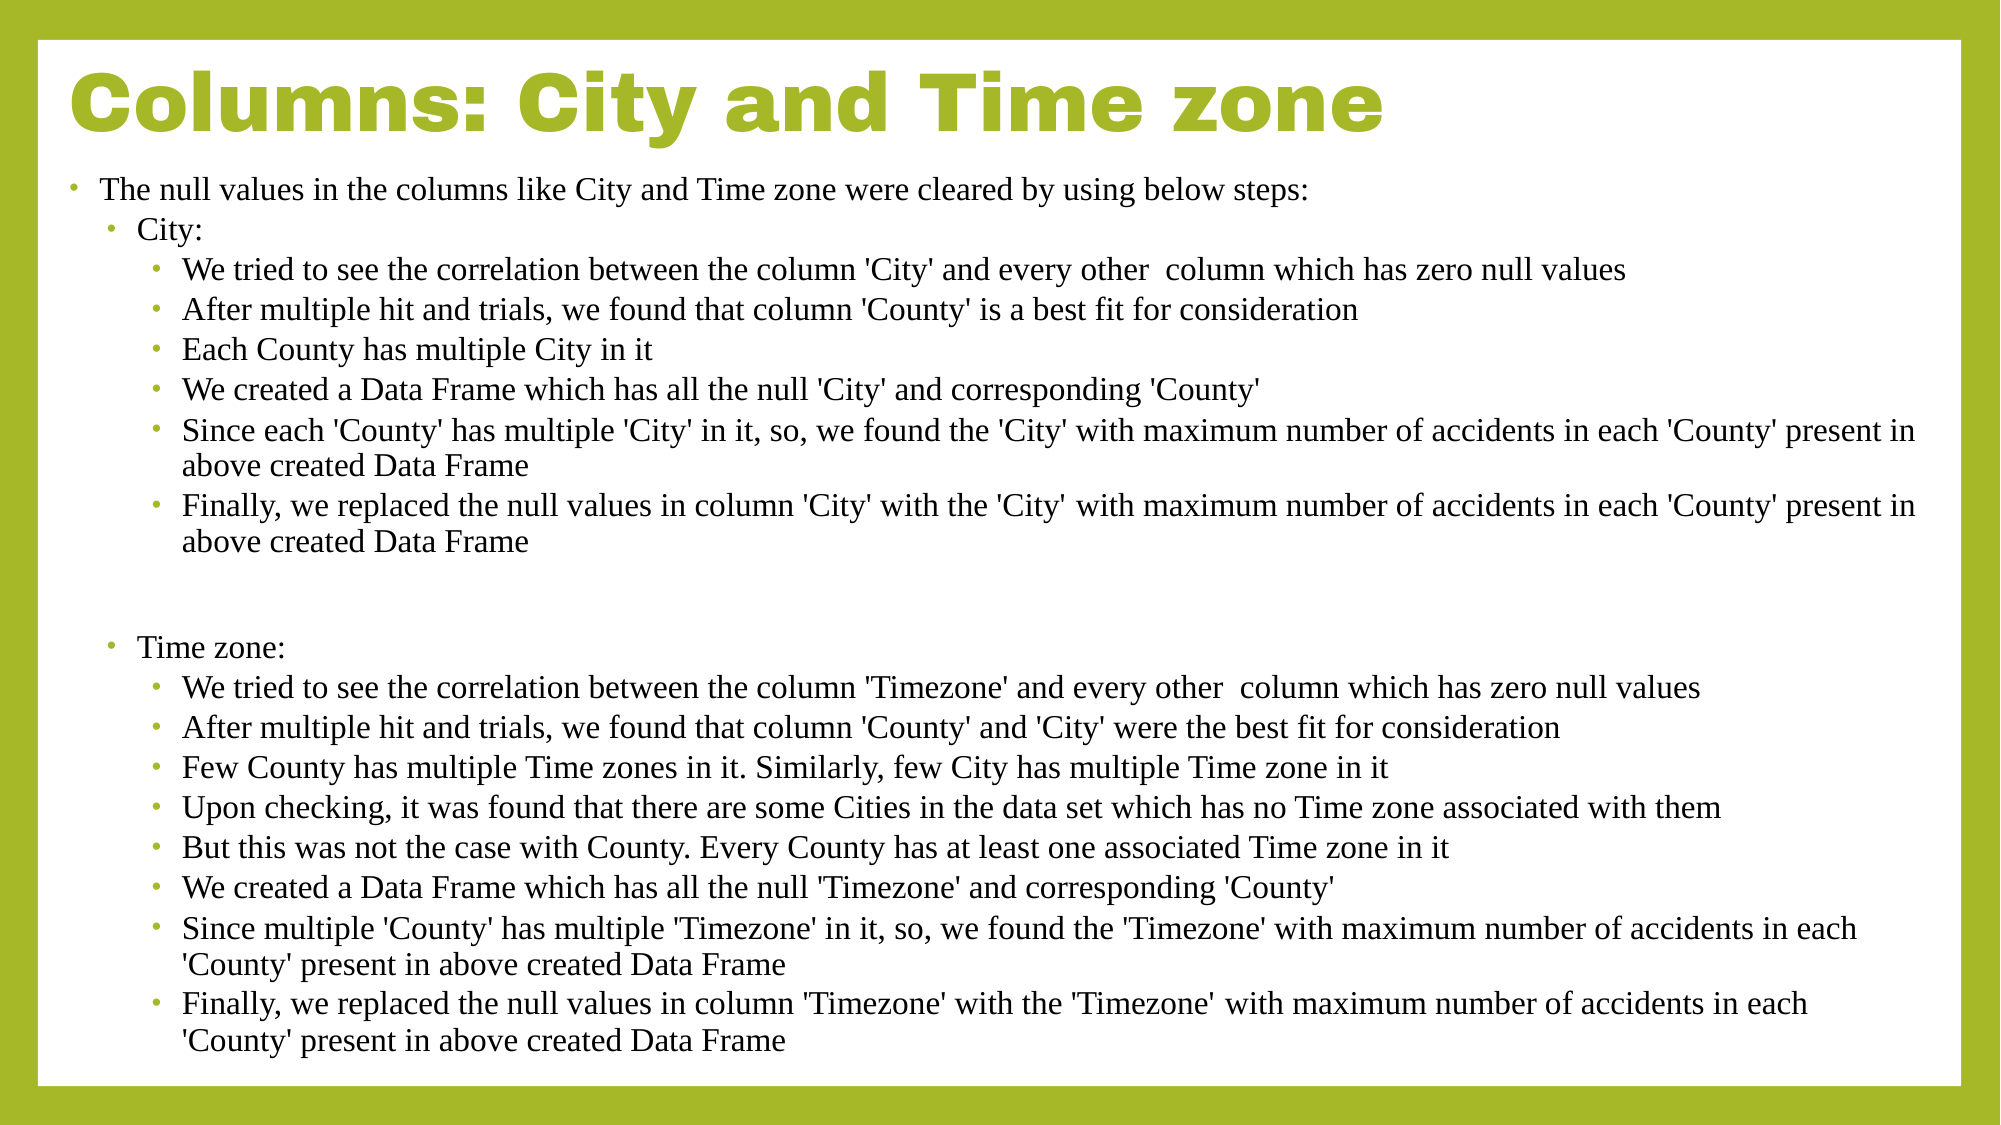

# Columns: City and Time zone
The null values in the columns like City and Time zone were cleared by using below steps:
City:
We tried to see the correlation between the column 'City' and every other  column which has zero null values
After multiple hit and trials, we found that column 'County' is a best fit for consideration
Each County has multiple City in it
We created a Data Frame which has all the null 'City' and corresponding 'County'
Since each 'County' has multiple 'City' in it, so, we found the 'City' with maximum number of accidents in each 'County' present in above created Data Frame
Finally, we replaced the null values in column 'City' with the 'City' with maximum number of accidents in each 'County' present in above created Data Frame

Time zone:
We tried to see the correlation between the column 'Timezone' and every other  column which has zero null values
After multiple hit and trials, we found that column 'County' and 'City' were the best fit for consideration
Few County has multiple Time zones in it. Similarly, few City has multiple Time zone in it
Upon checking, it was found that there are some Cities in the data set which has no Time zone associated with them
But this was not the case with County. Every County has at least one associated Time zone in it
We created a Data Frame which has all the null 'Timezone' and corresponding 'County'
Since multiple 'County' has multiple 'Timezone' in it, so, we found the 'Timezone' with maximum number of accidents in each 'County' present in above created Data Frame
Finally, we replaced the null values in column 'Timezone' with the 'Timezone' with maximum number of accidents in each 'County' present in above created Data Frame